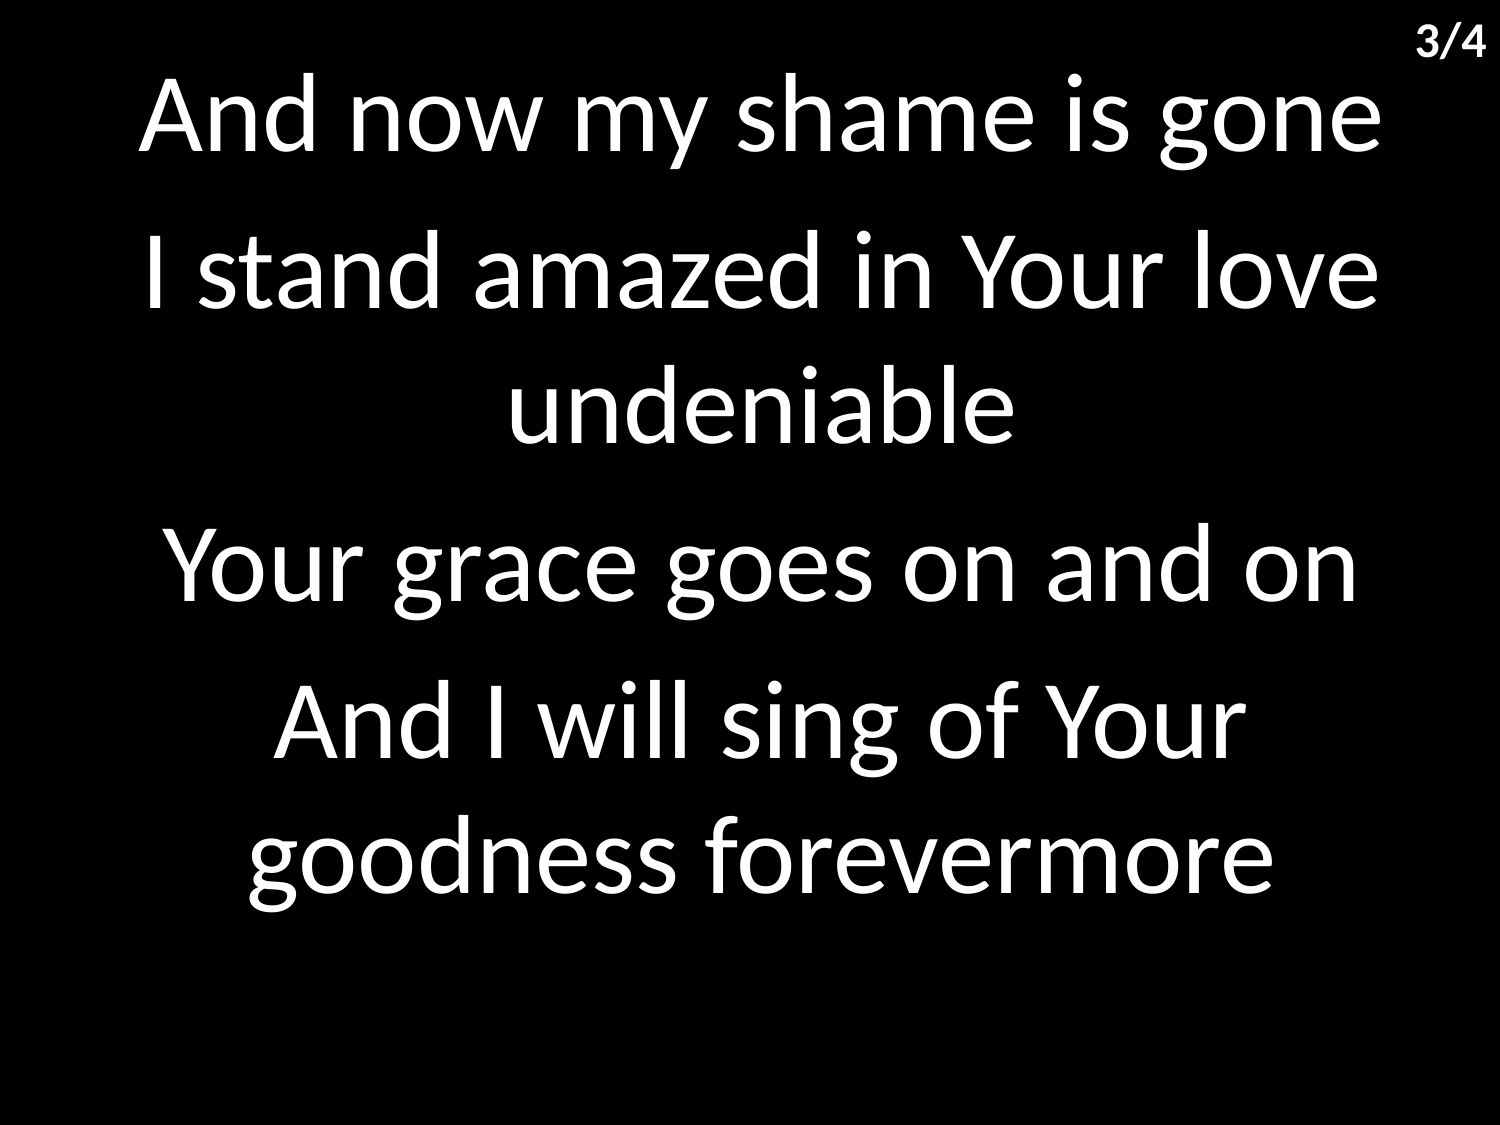

3/4
And now my shame is gone
I stand amazed in Your love undeniable
Your grace goes on and on
And I will sing of Your goodness forevermore